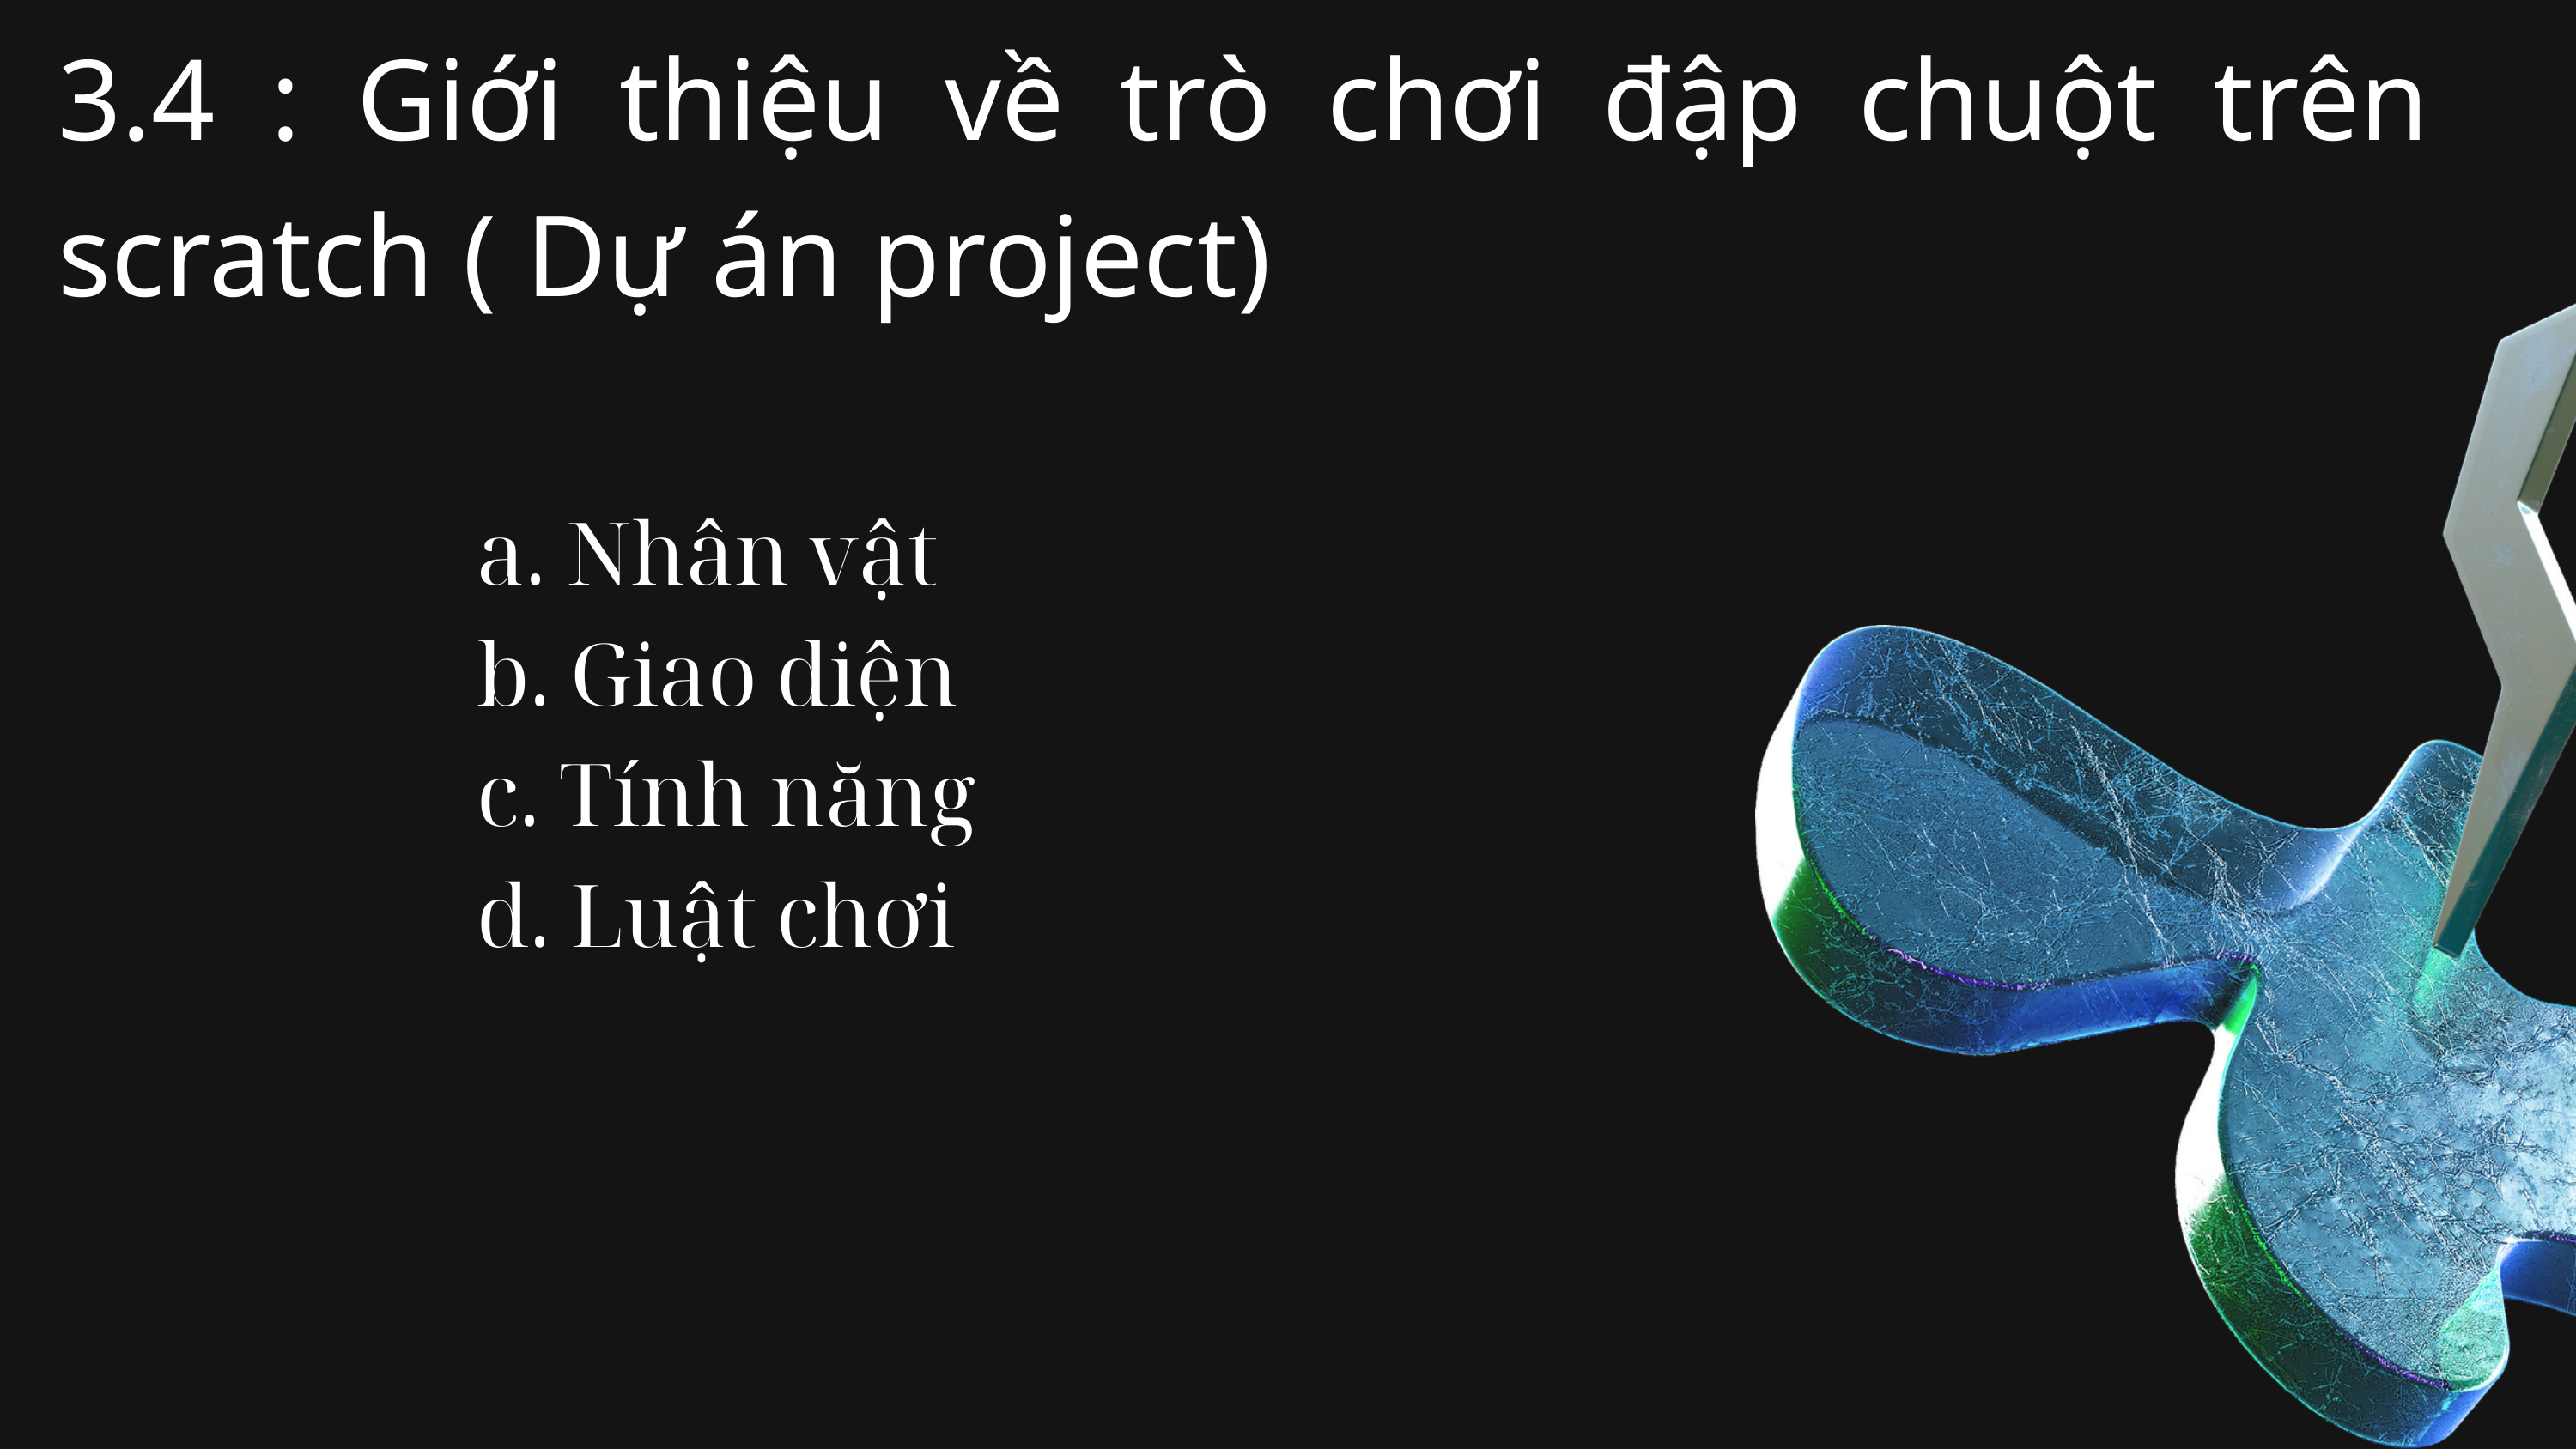

3.4 : Giới thiệu về trò chơi đập chuột trên  scratch ( Dự án project)

a. Nhân vật
b. Giao diện
c. Tính năng
d. Luật chơi